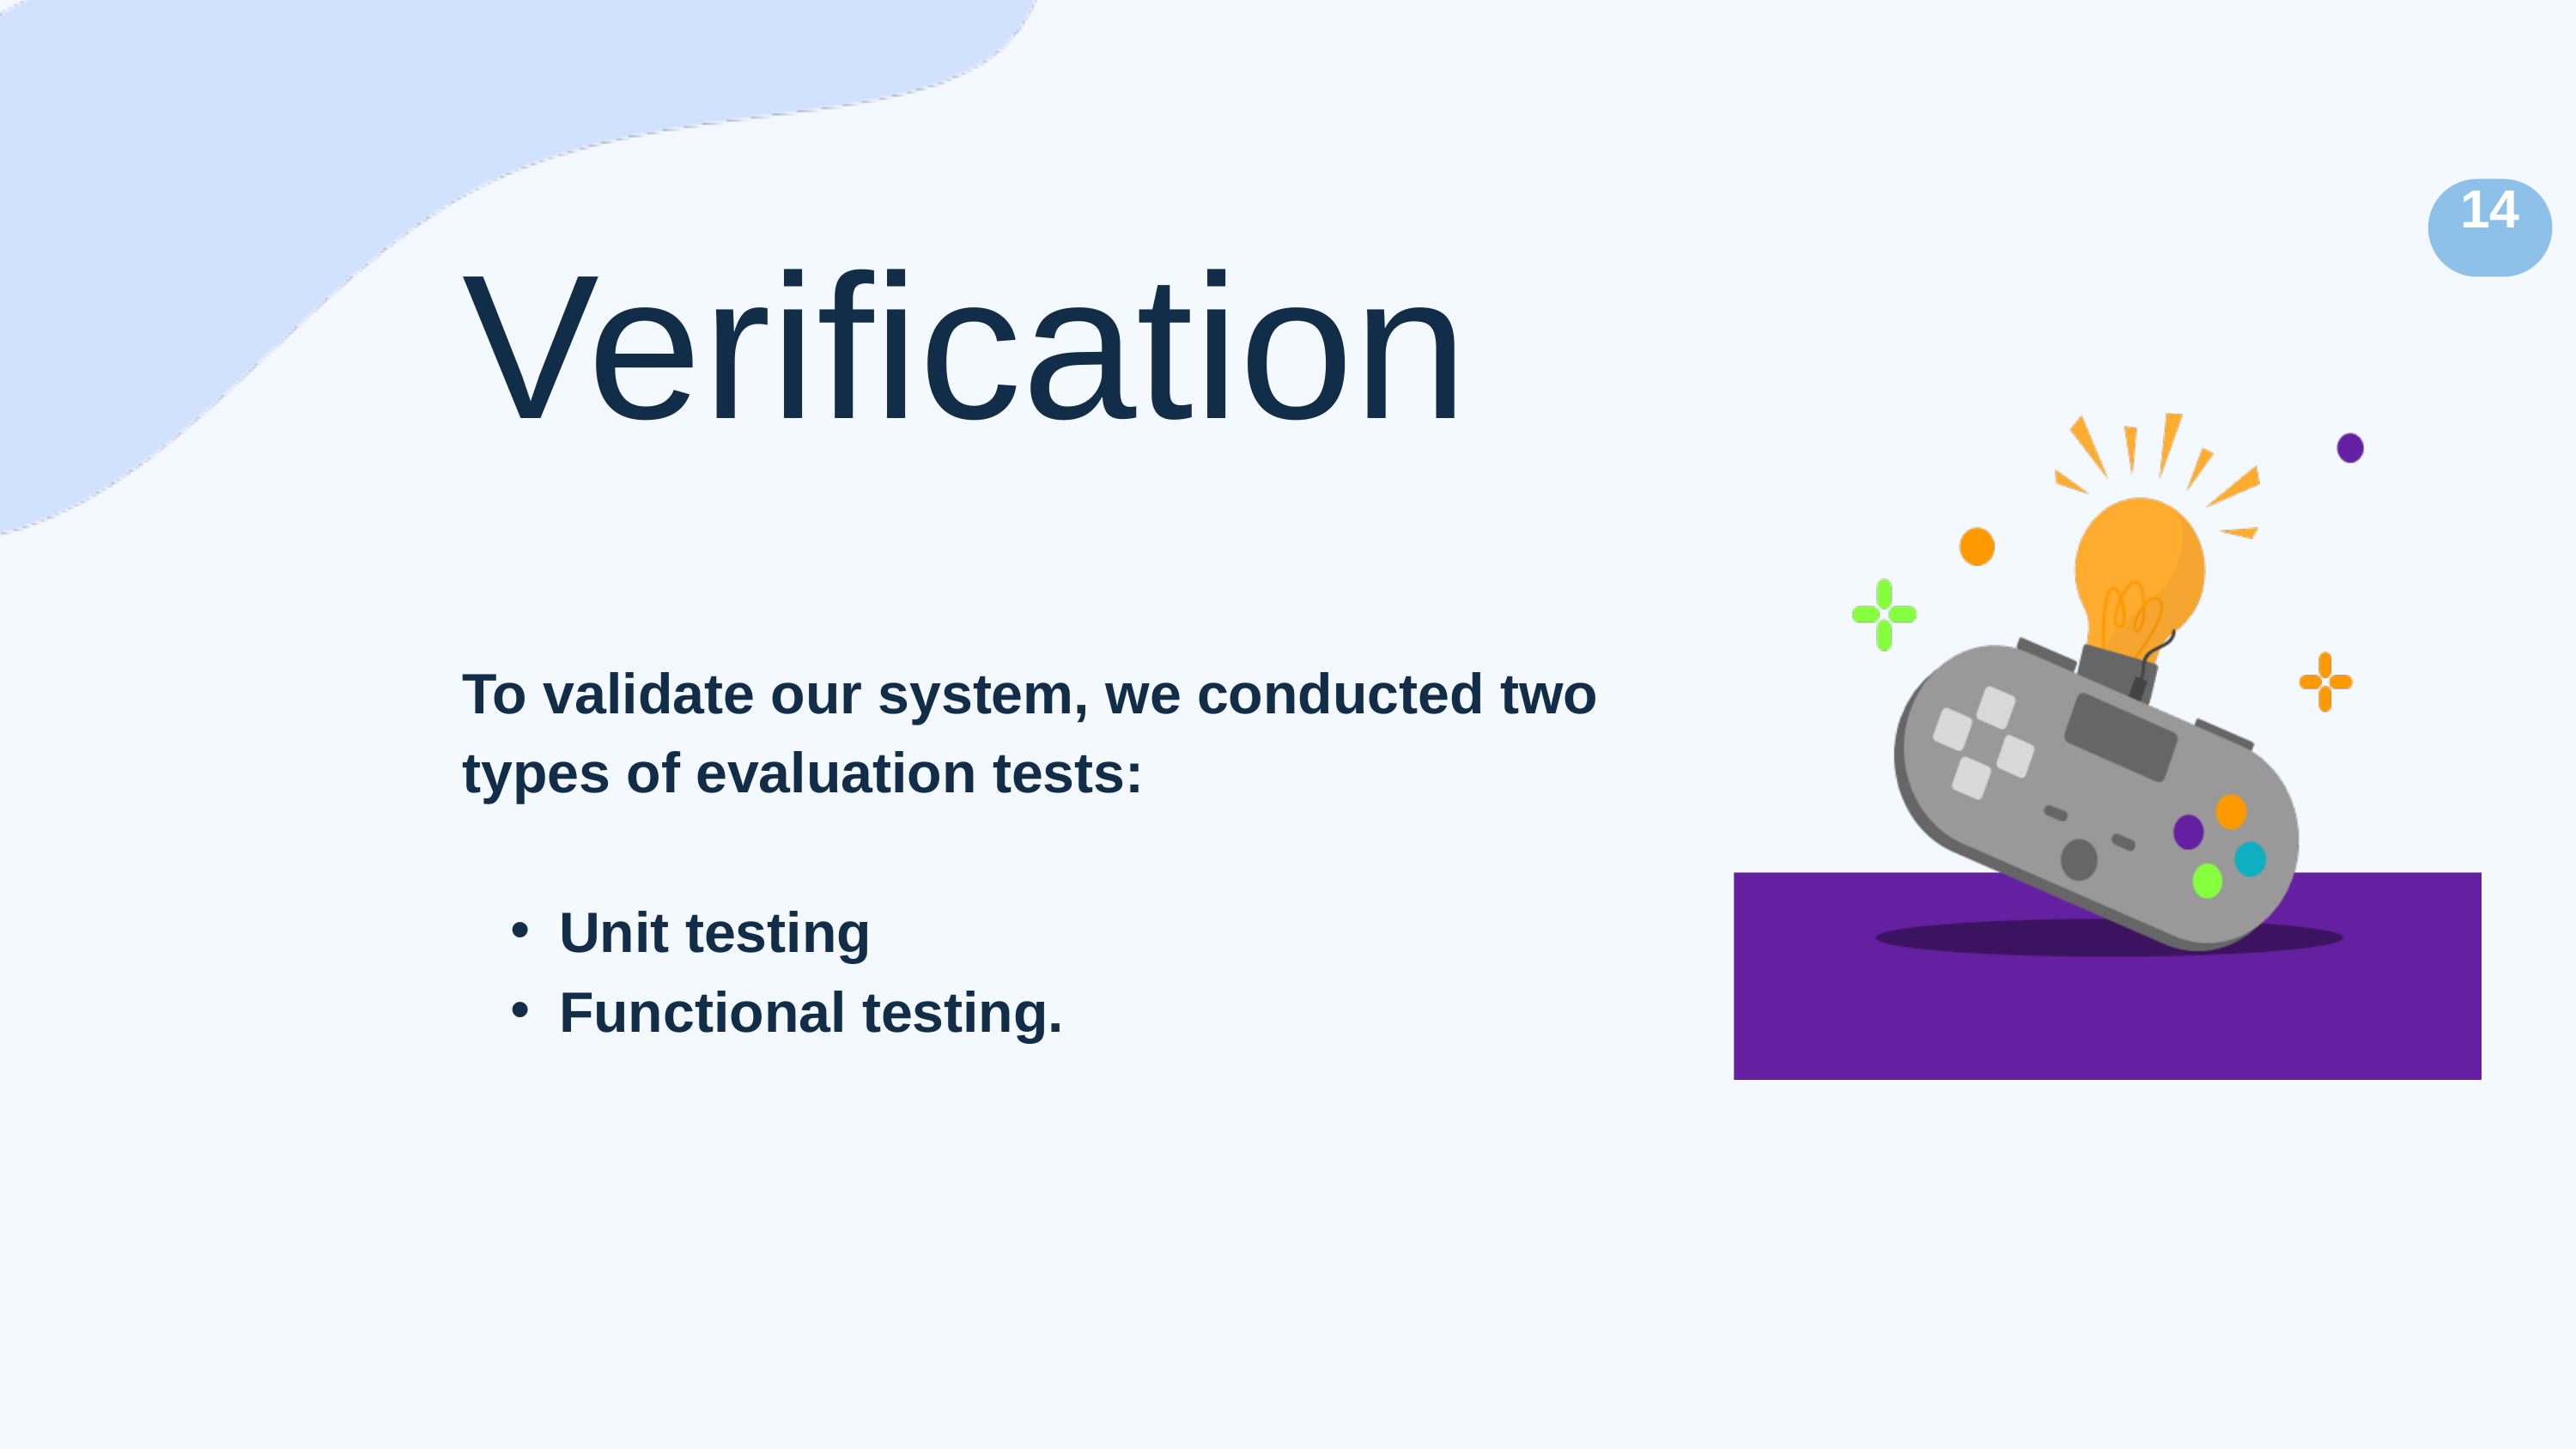

14
Verification

To validate our system, we conducted two types of evaluation tests:

Unit testing
Functional testing.